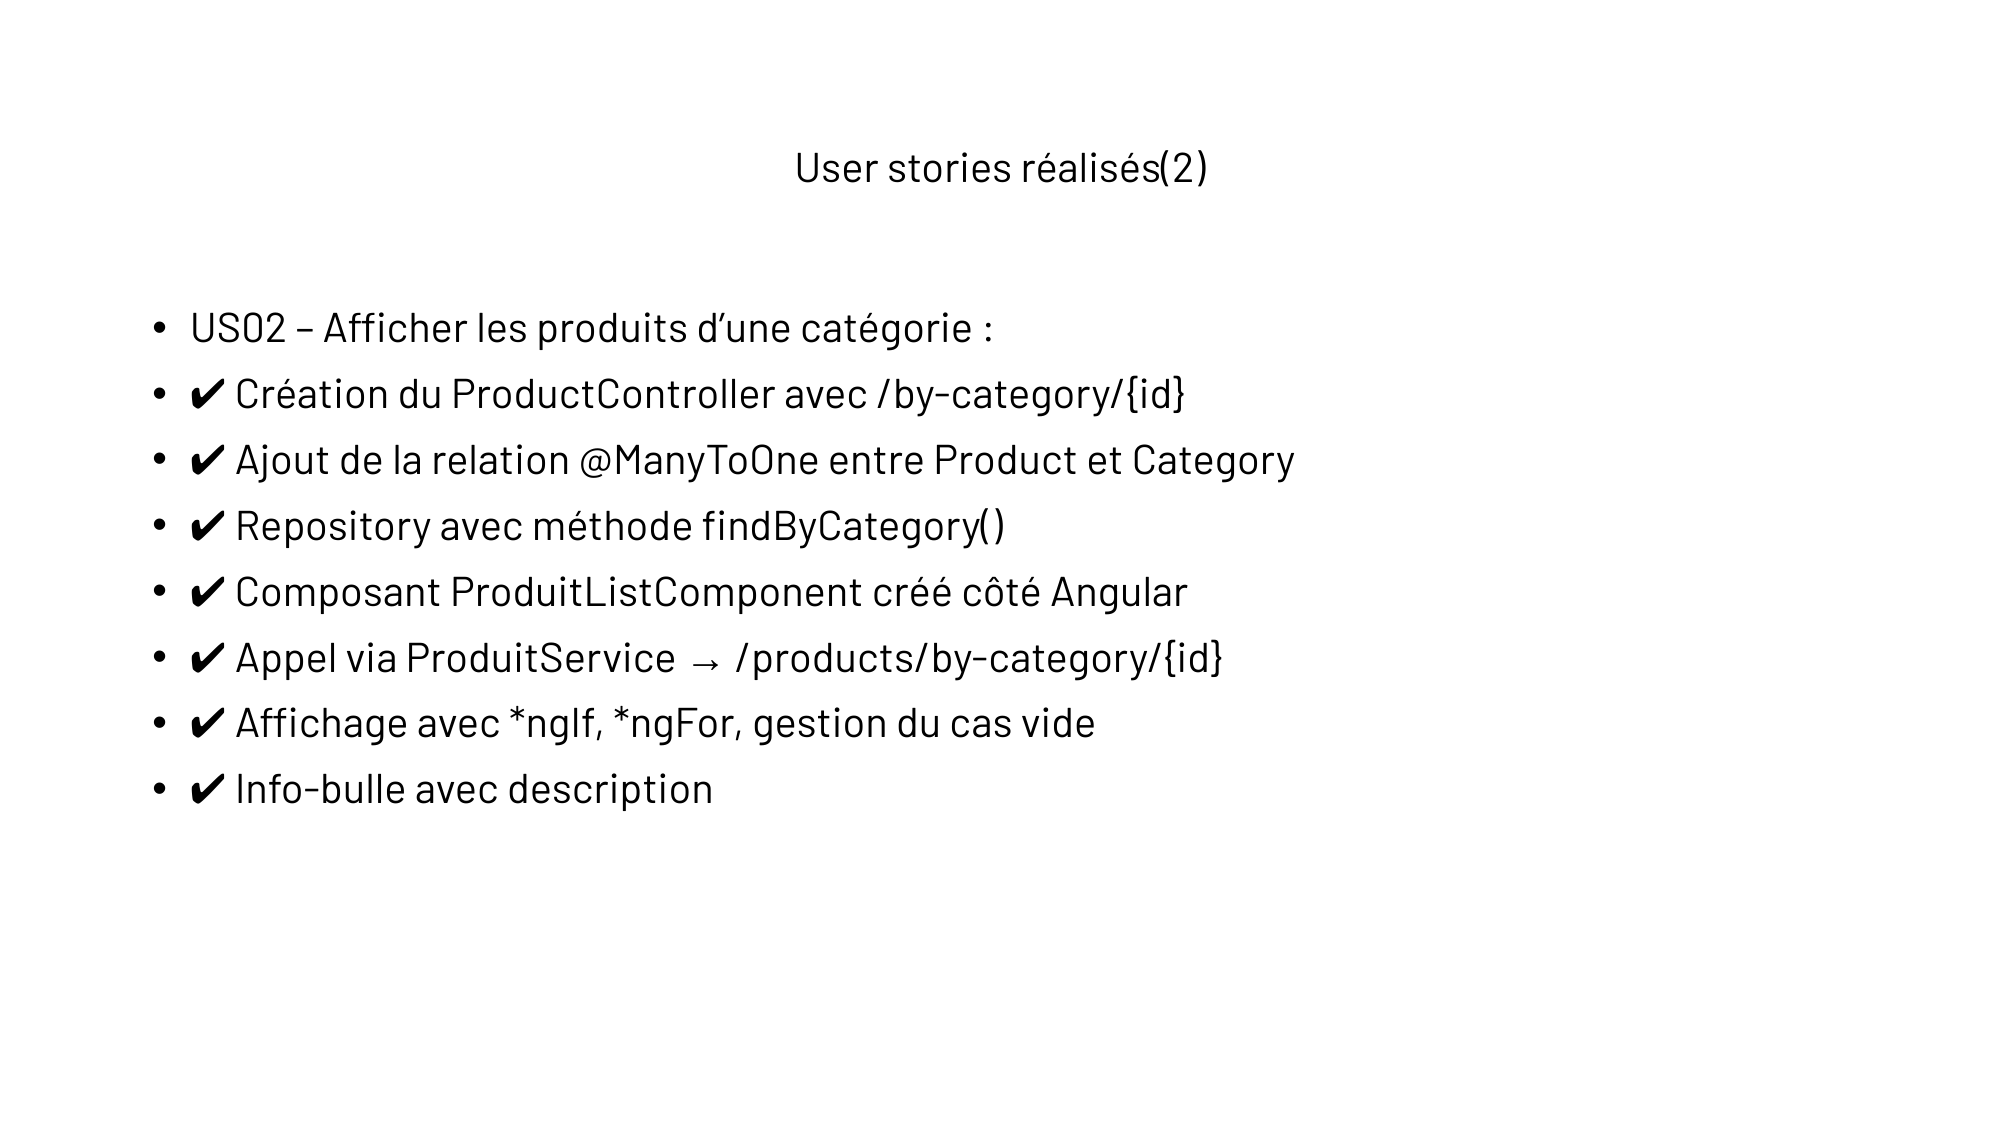

# User stories réalisés(2)
US02 – Afficher les produits d’une catégorie :
✔ Création du ProductController avec /by-category/{id}
✔ Ajout de la relation @ManyToOne entre Product et Category
✔ Repository avec méthode findByCategory()
✔ Composant ProduitListComponent créé côté Angular
✔ Appel via ProduitService → /products/by-category/{id}
✔ Affichage avec *ngIf, *ngFor, gestion du cas vide
✔ Info-bulle avec description